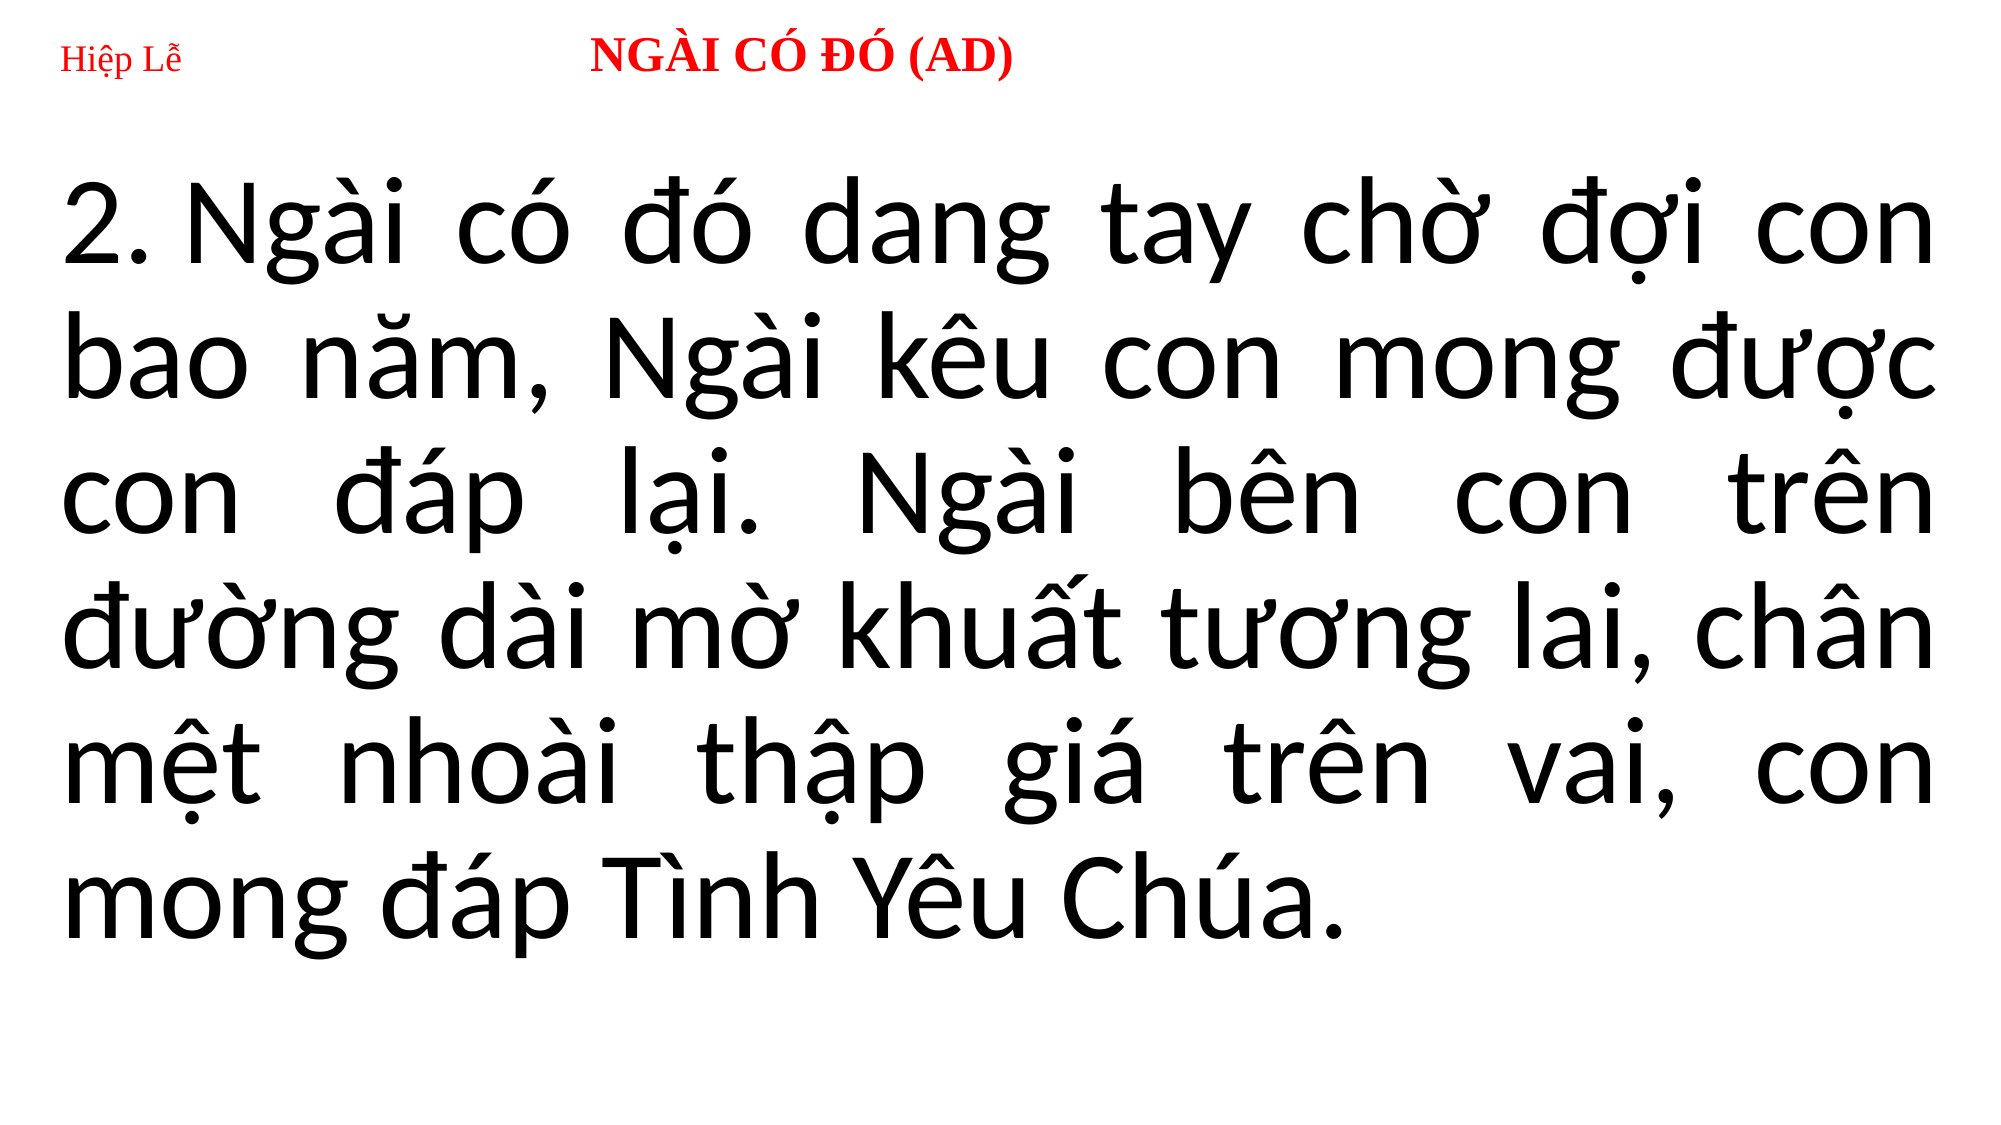

# Hiệp Lễ                                           NGÀI CÓ ĐÓ (AD)
2. Ngài có đó dang tay chờ đợi con bao năm, Ngài kêu con mong được con đáp lại. Ngài bên con trên đường dài mờ khuất tương lai, chân mệt nhoài thập giá trên vai, con mong đáp Tình Yêu Chúa.